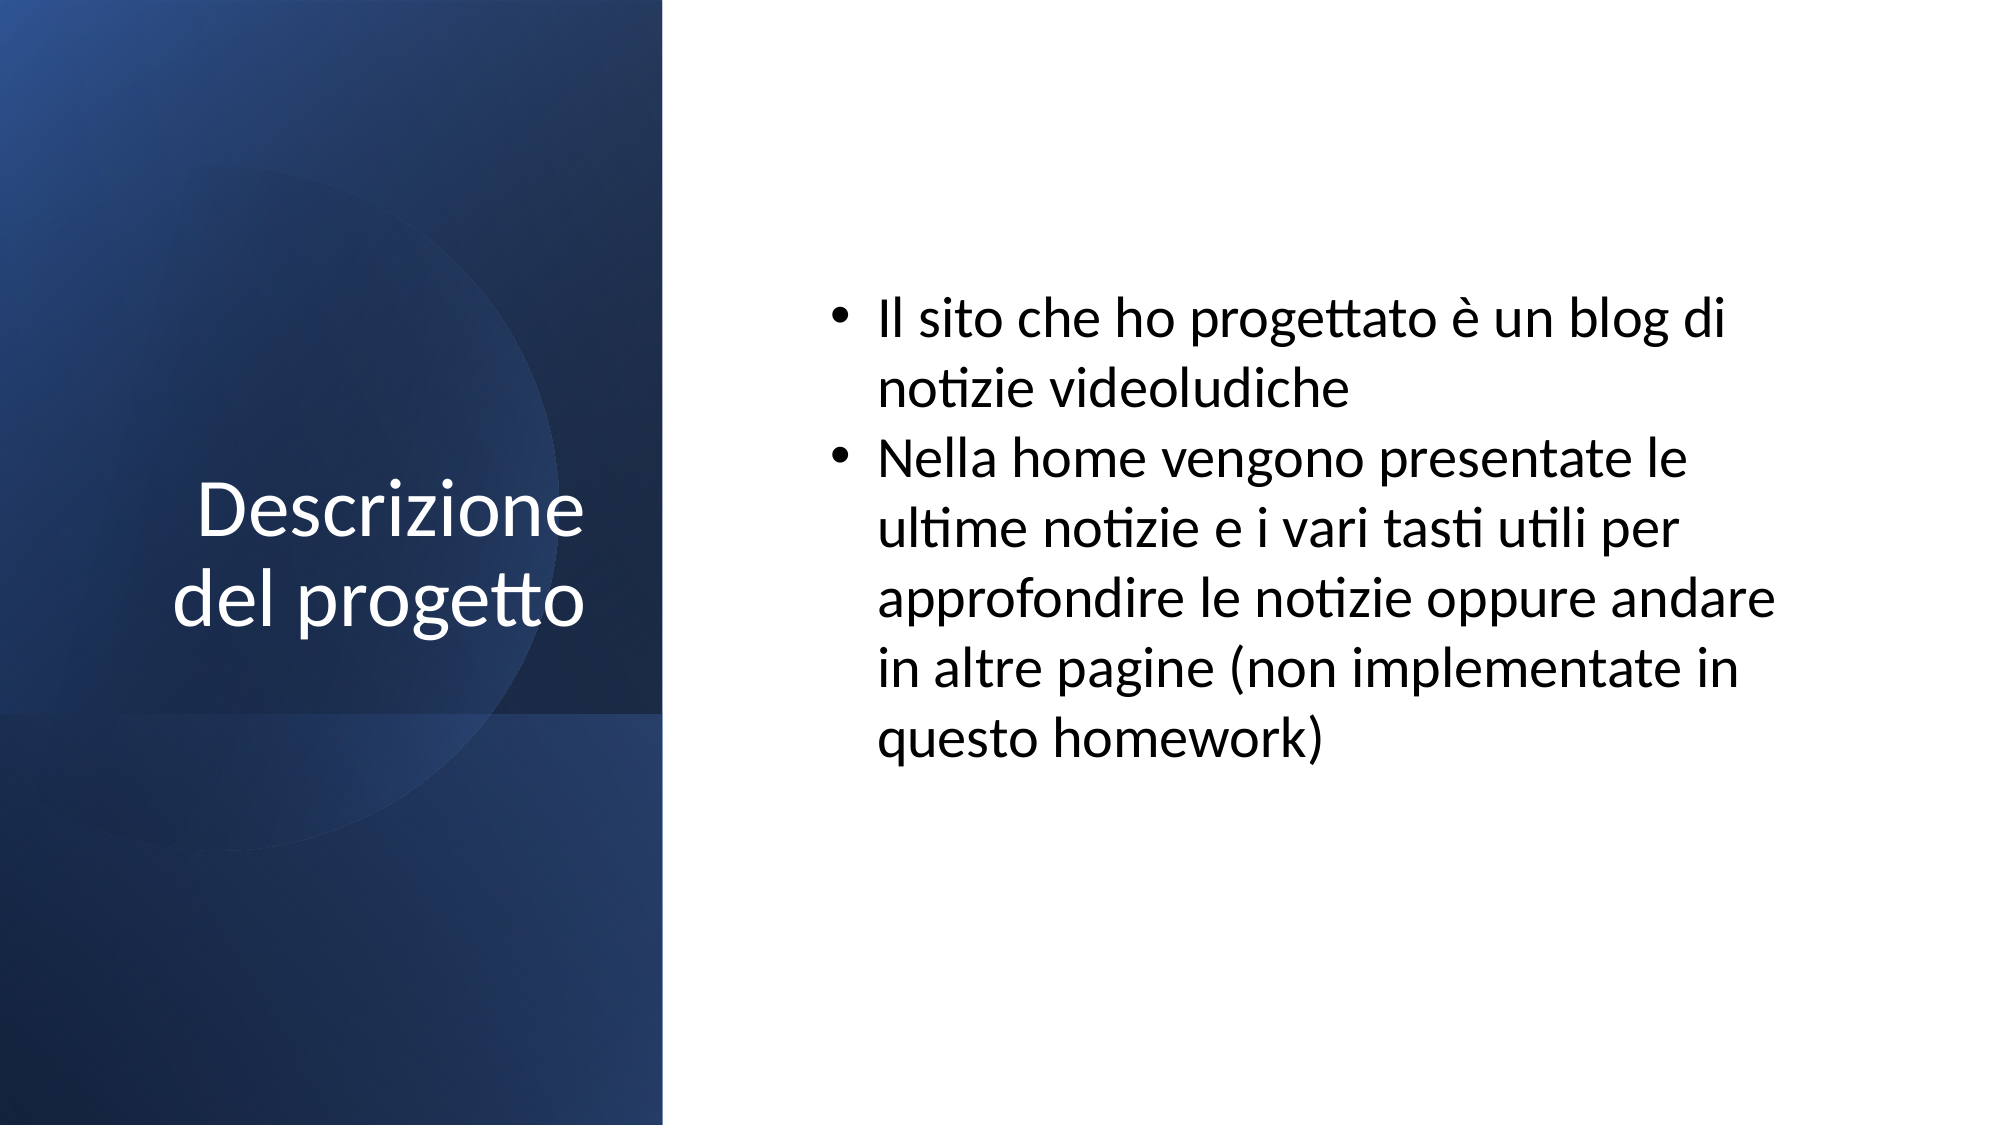

# Descrizione del progetto

Il sito che ho progettato è un blog di notizie videoludiche
Nella home vengono presentate le ultime notizie e i vari tasti utili per approfondire le notizie oppure andare in altre pagine (non implementate in questo homework)